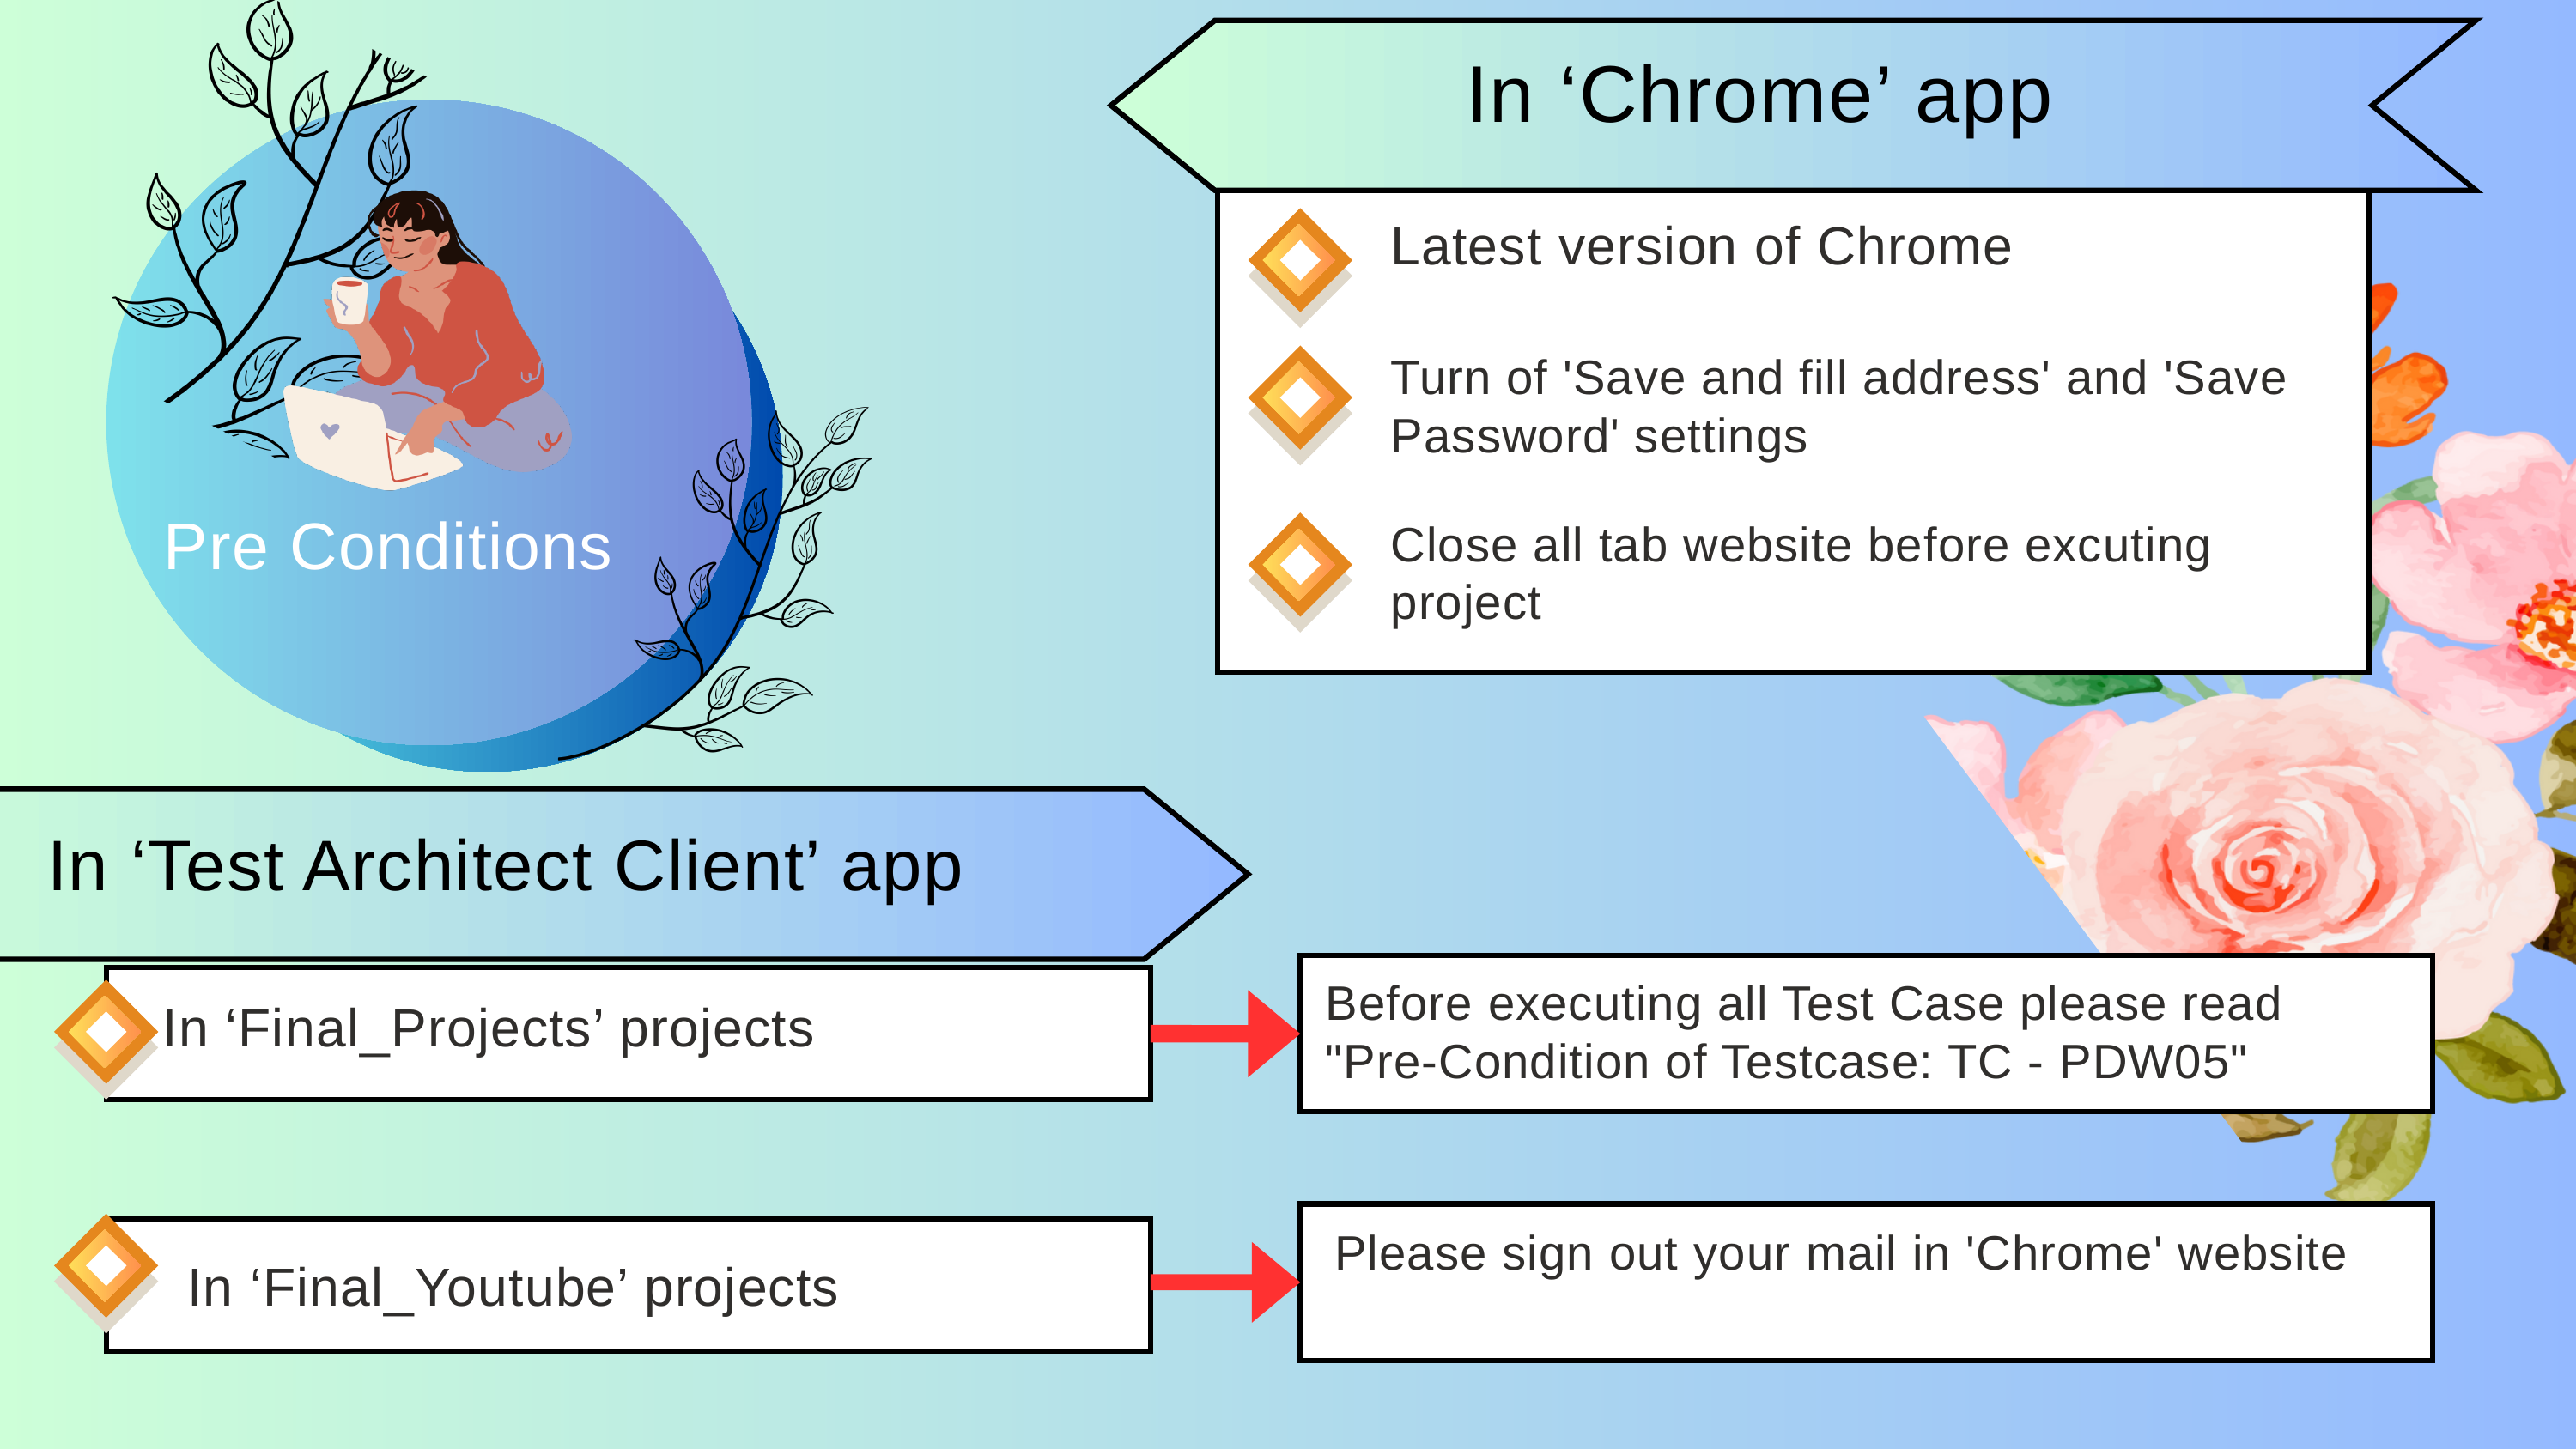

In ‘Chrome’ app

Latest version of Chrome

Turn of 'Save and fill address' and 'Save Password' settings

Pre Conditions

Close all tab website before excuting project

In ‘Test Architect Client’ app

Before executing all Test Case please read "Pre-Condition of Testcase: TC - PDW05"

In ‘Final_Projects’ projects

Please sign out your mail in 'Chrome' website

In ‘Final_Youtube’ projects